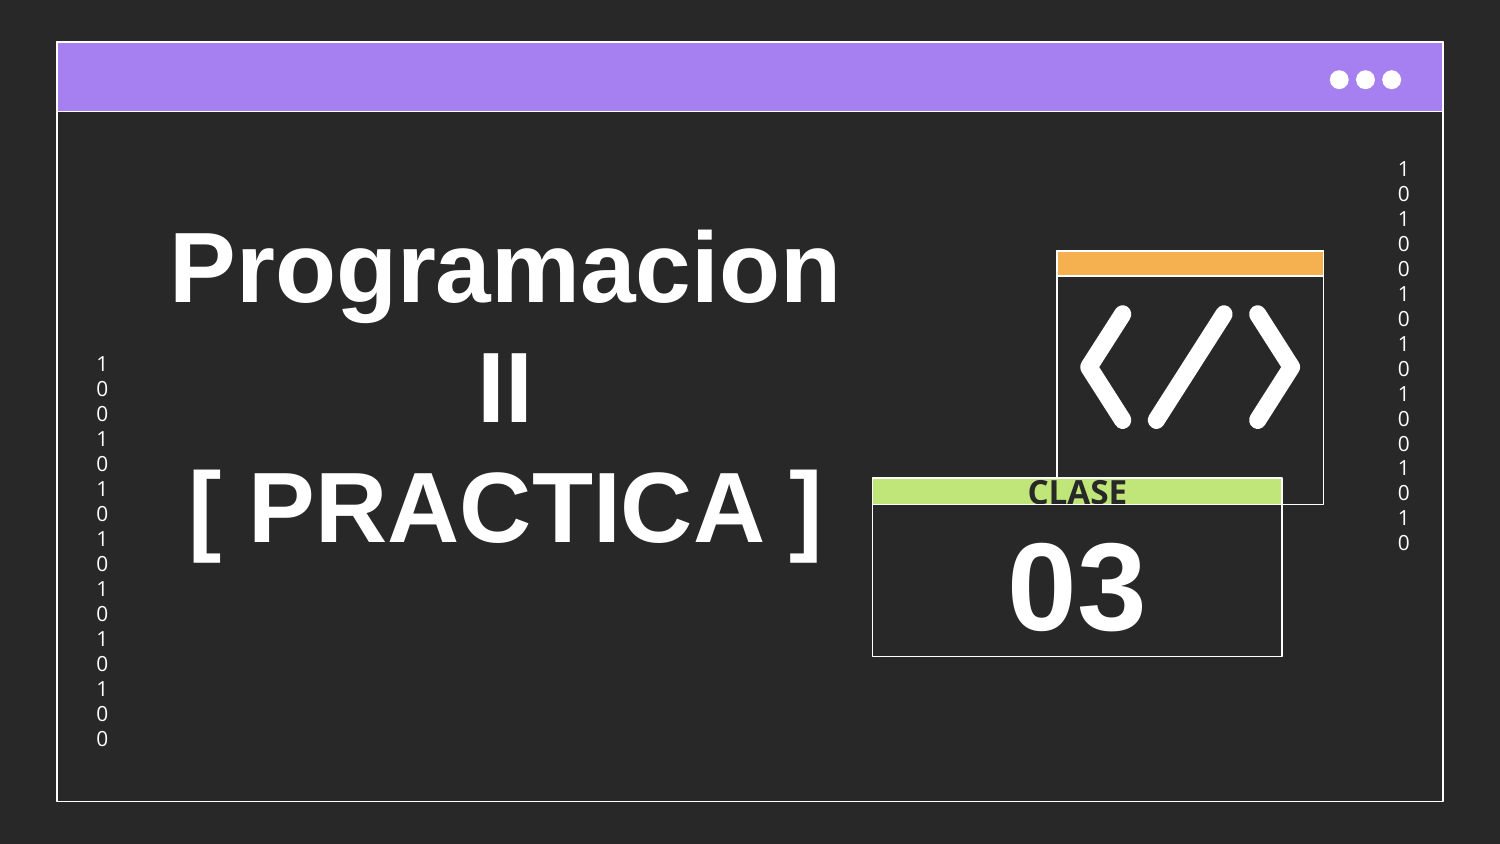

# Programacion II [ PRACTICA ]

CLASE
03